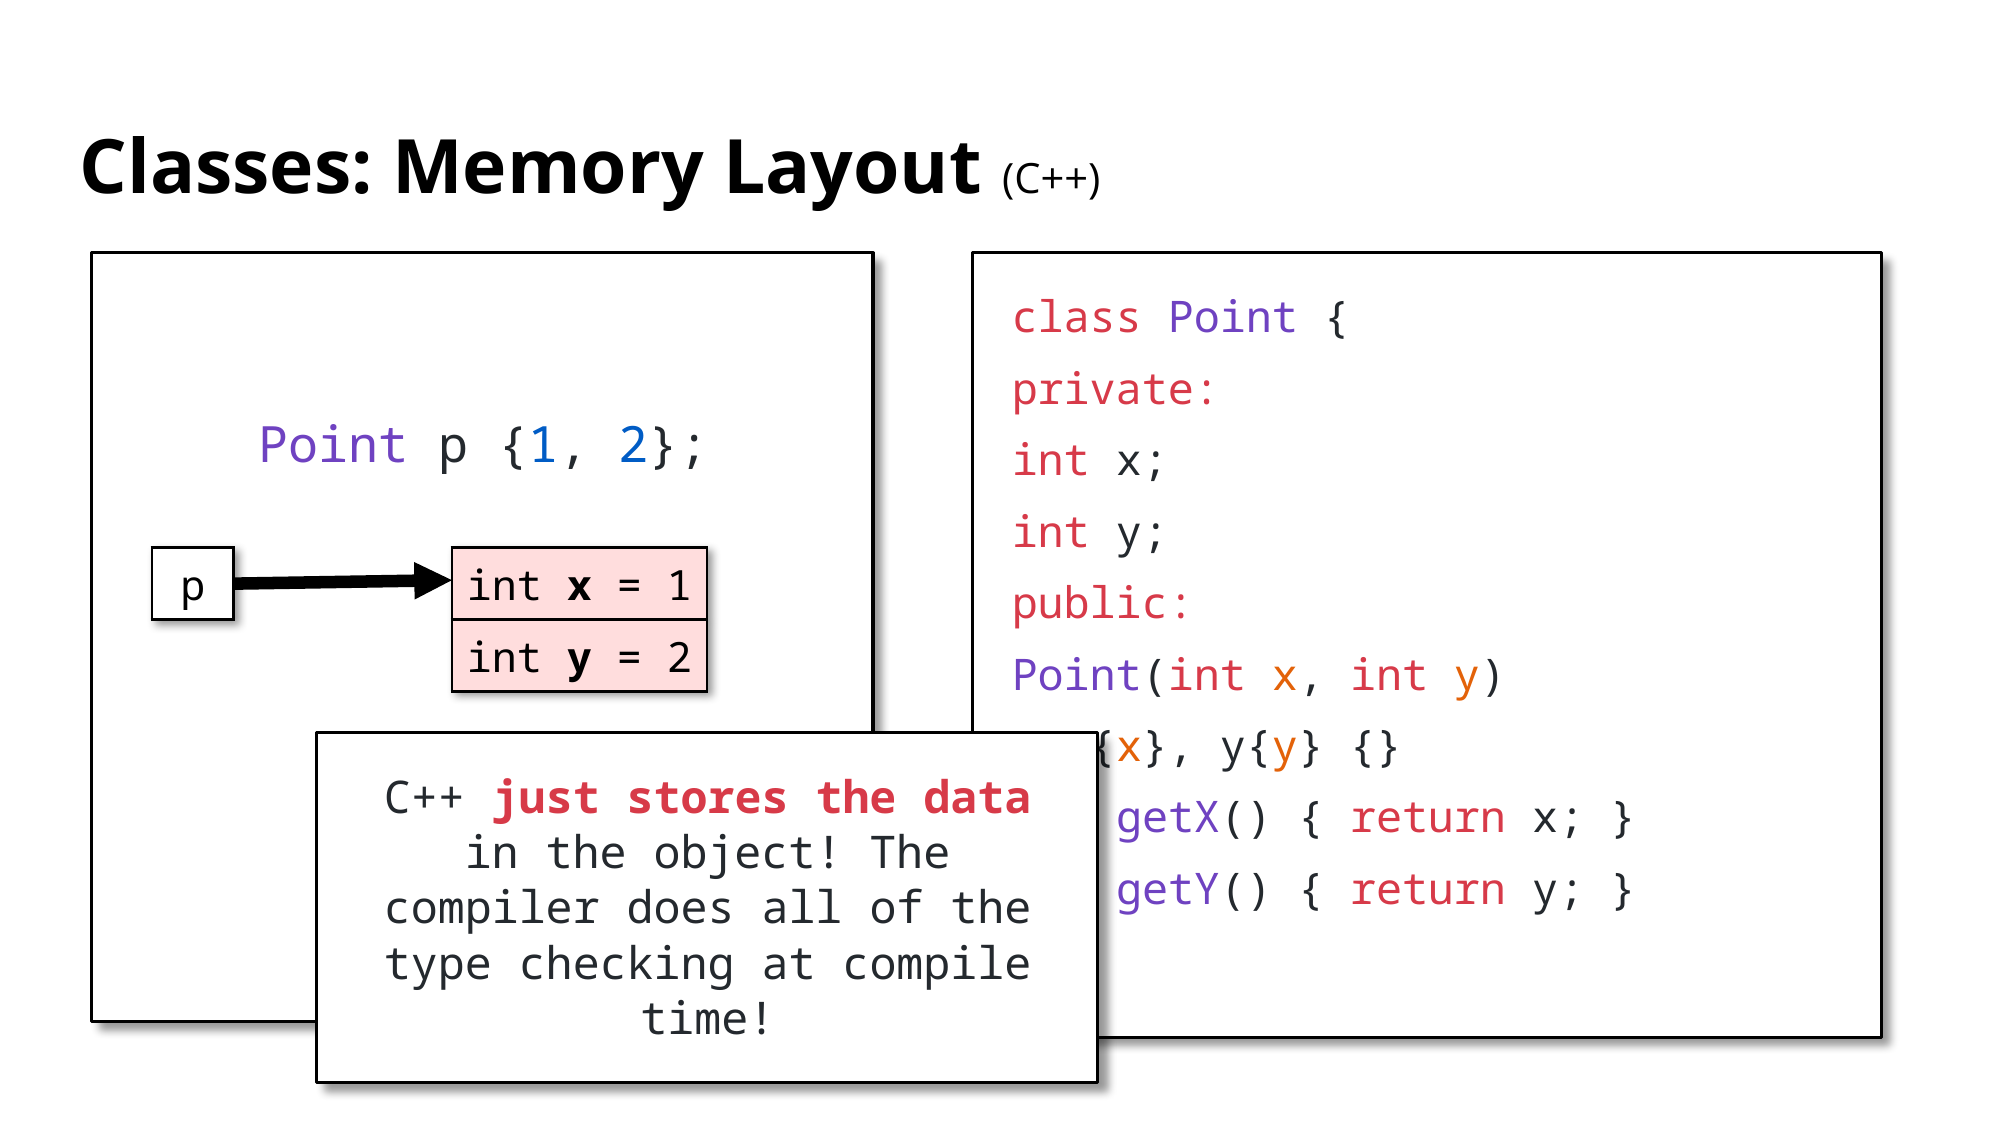

# Classes: Memory Layout (C++)

Point p {1, 2};
class Point {
private:
	int x;
	int y;
public:
	Point(int x, int y)
		: x{x}, y{y} {}
	int getX() { return x; }
	int getY() { return y; }
};
| p |
| --- |
| int x = 1 |
| --- |
| int y = 2 |
C++ just stores the data in the object! The compiler does all of the type checking at compile time!